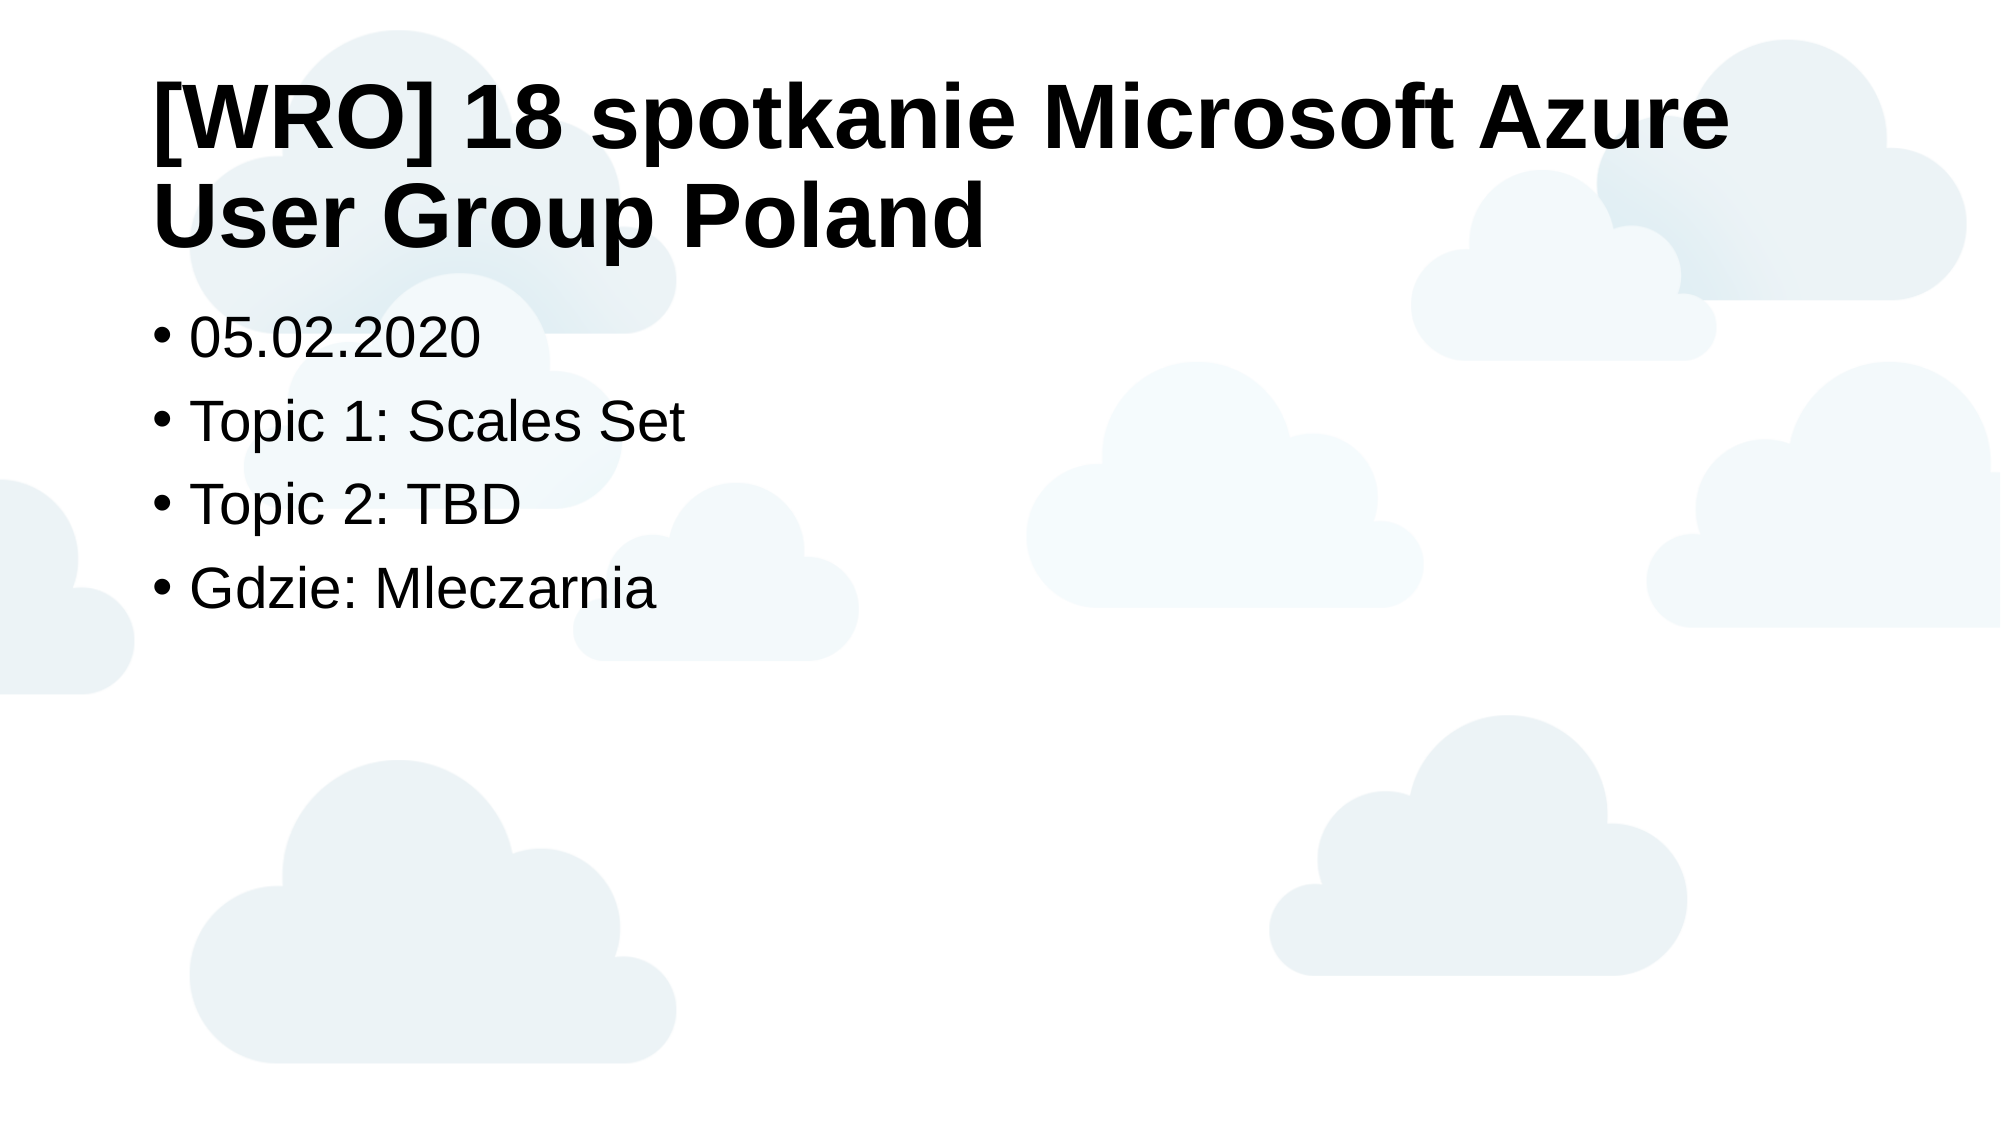

# [WRO] 18 spotkanie Microsoft Azure User Group Poland
05.02.2020
Topic 1: Scales Set
Topic 2: TBD
Gdzie: Mleczarnia